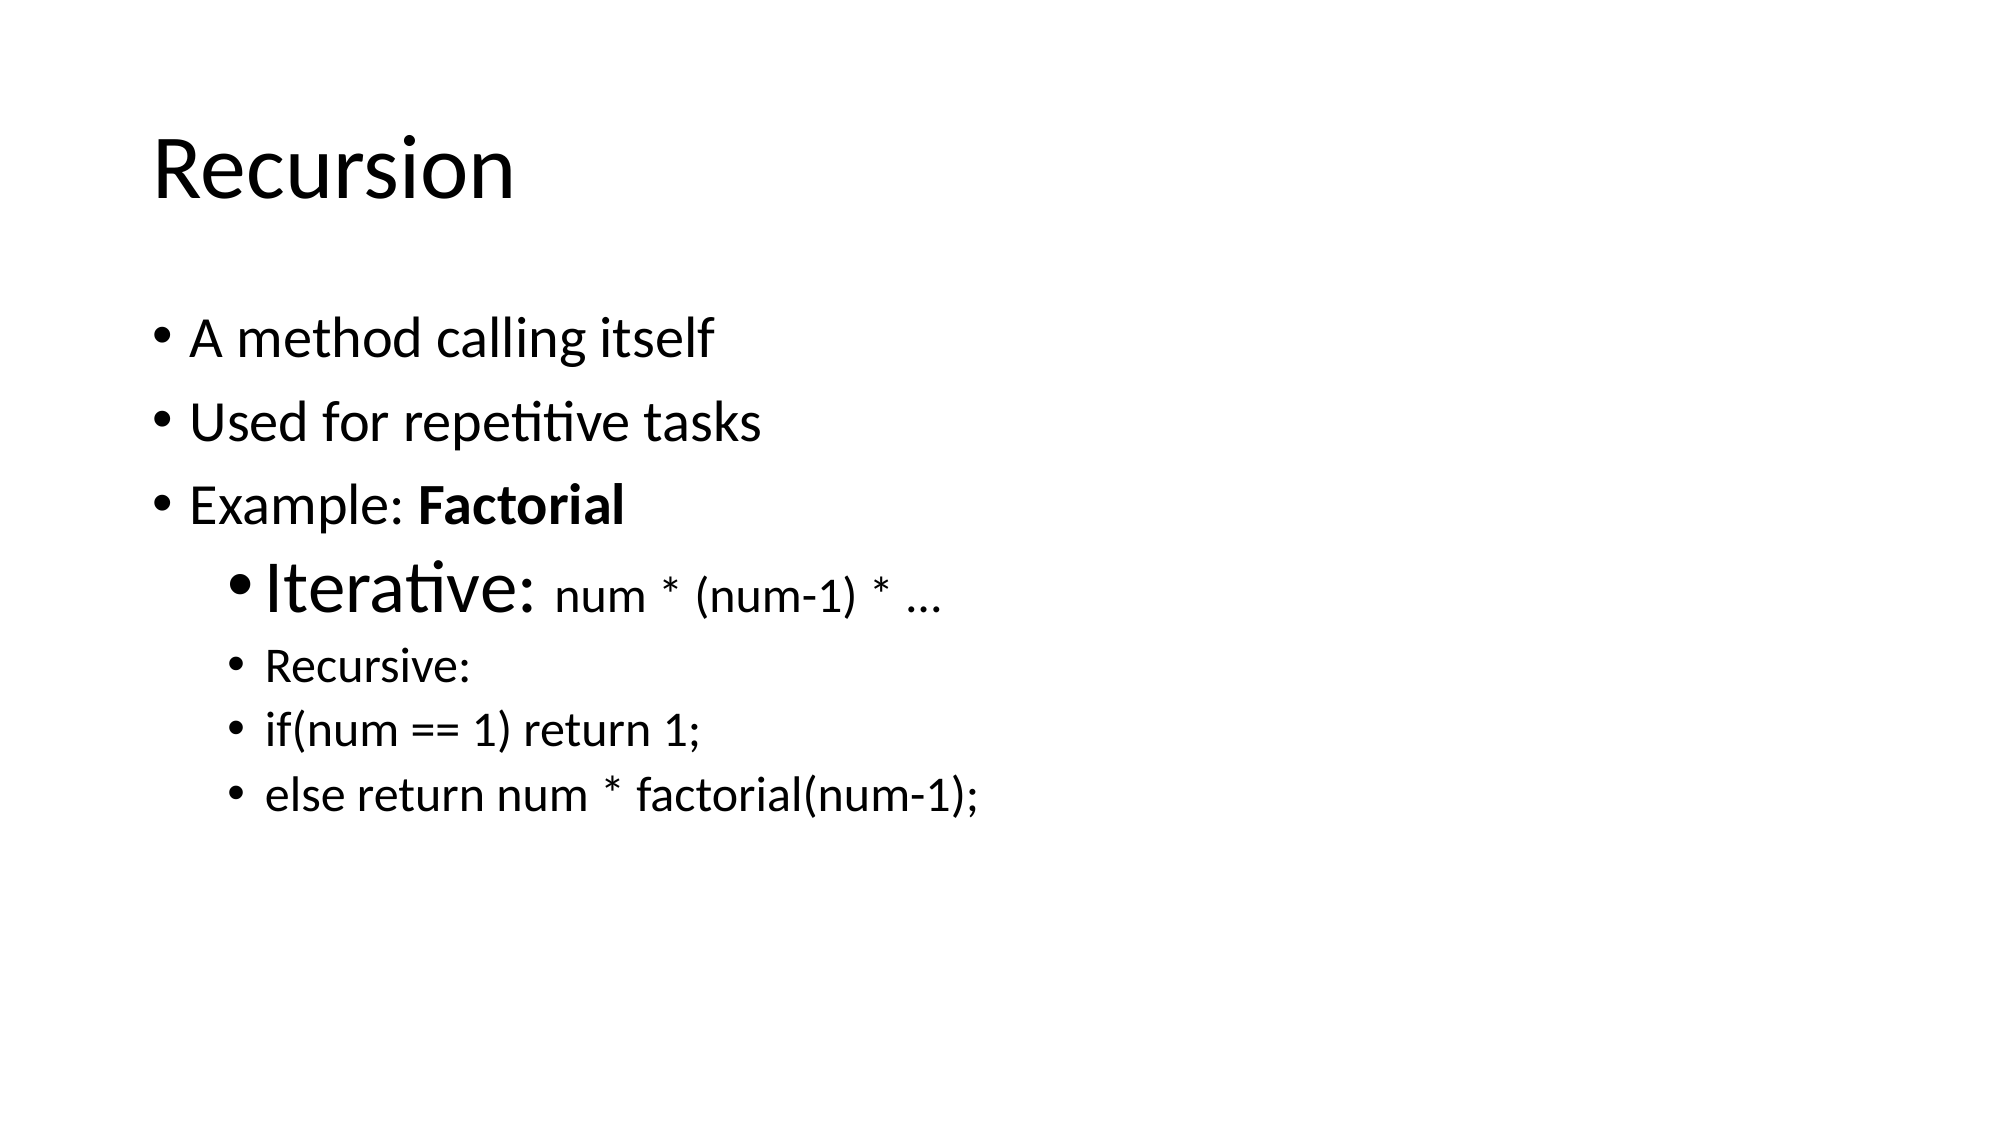

# Recursion
A method calling itself
Used for repetitive tasks
Example: Factorial
Iterative: num * (num-1) * ...
Recursive:
if(num == 1) return 1;
else return num * factorial(num-1);